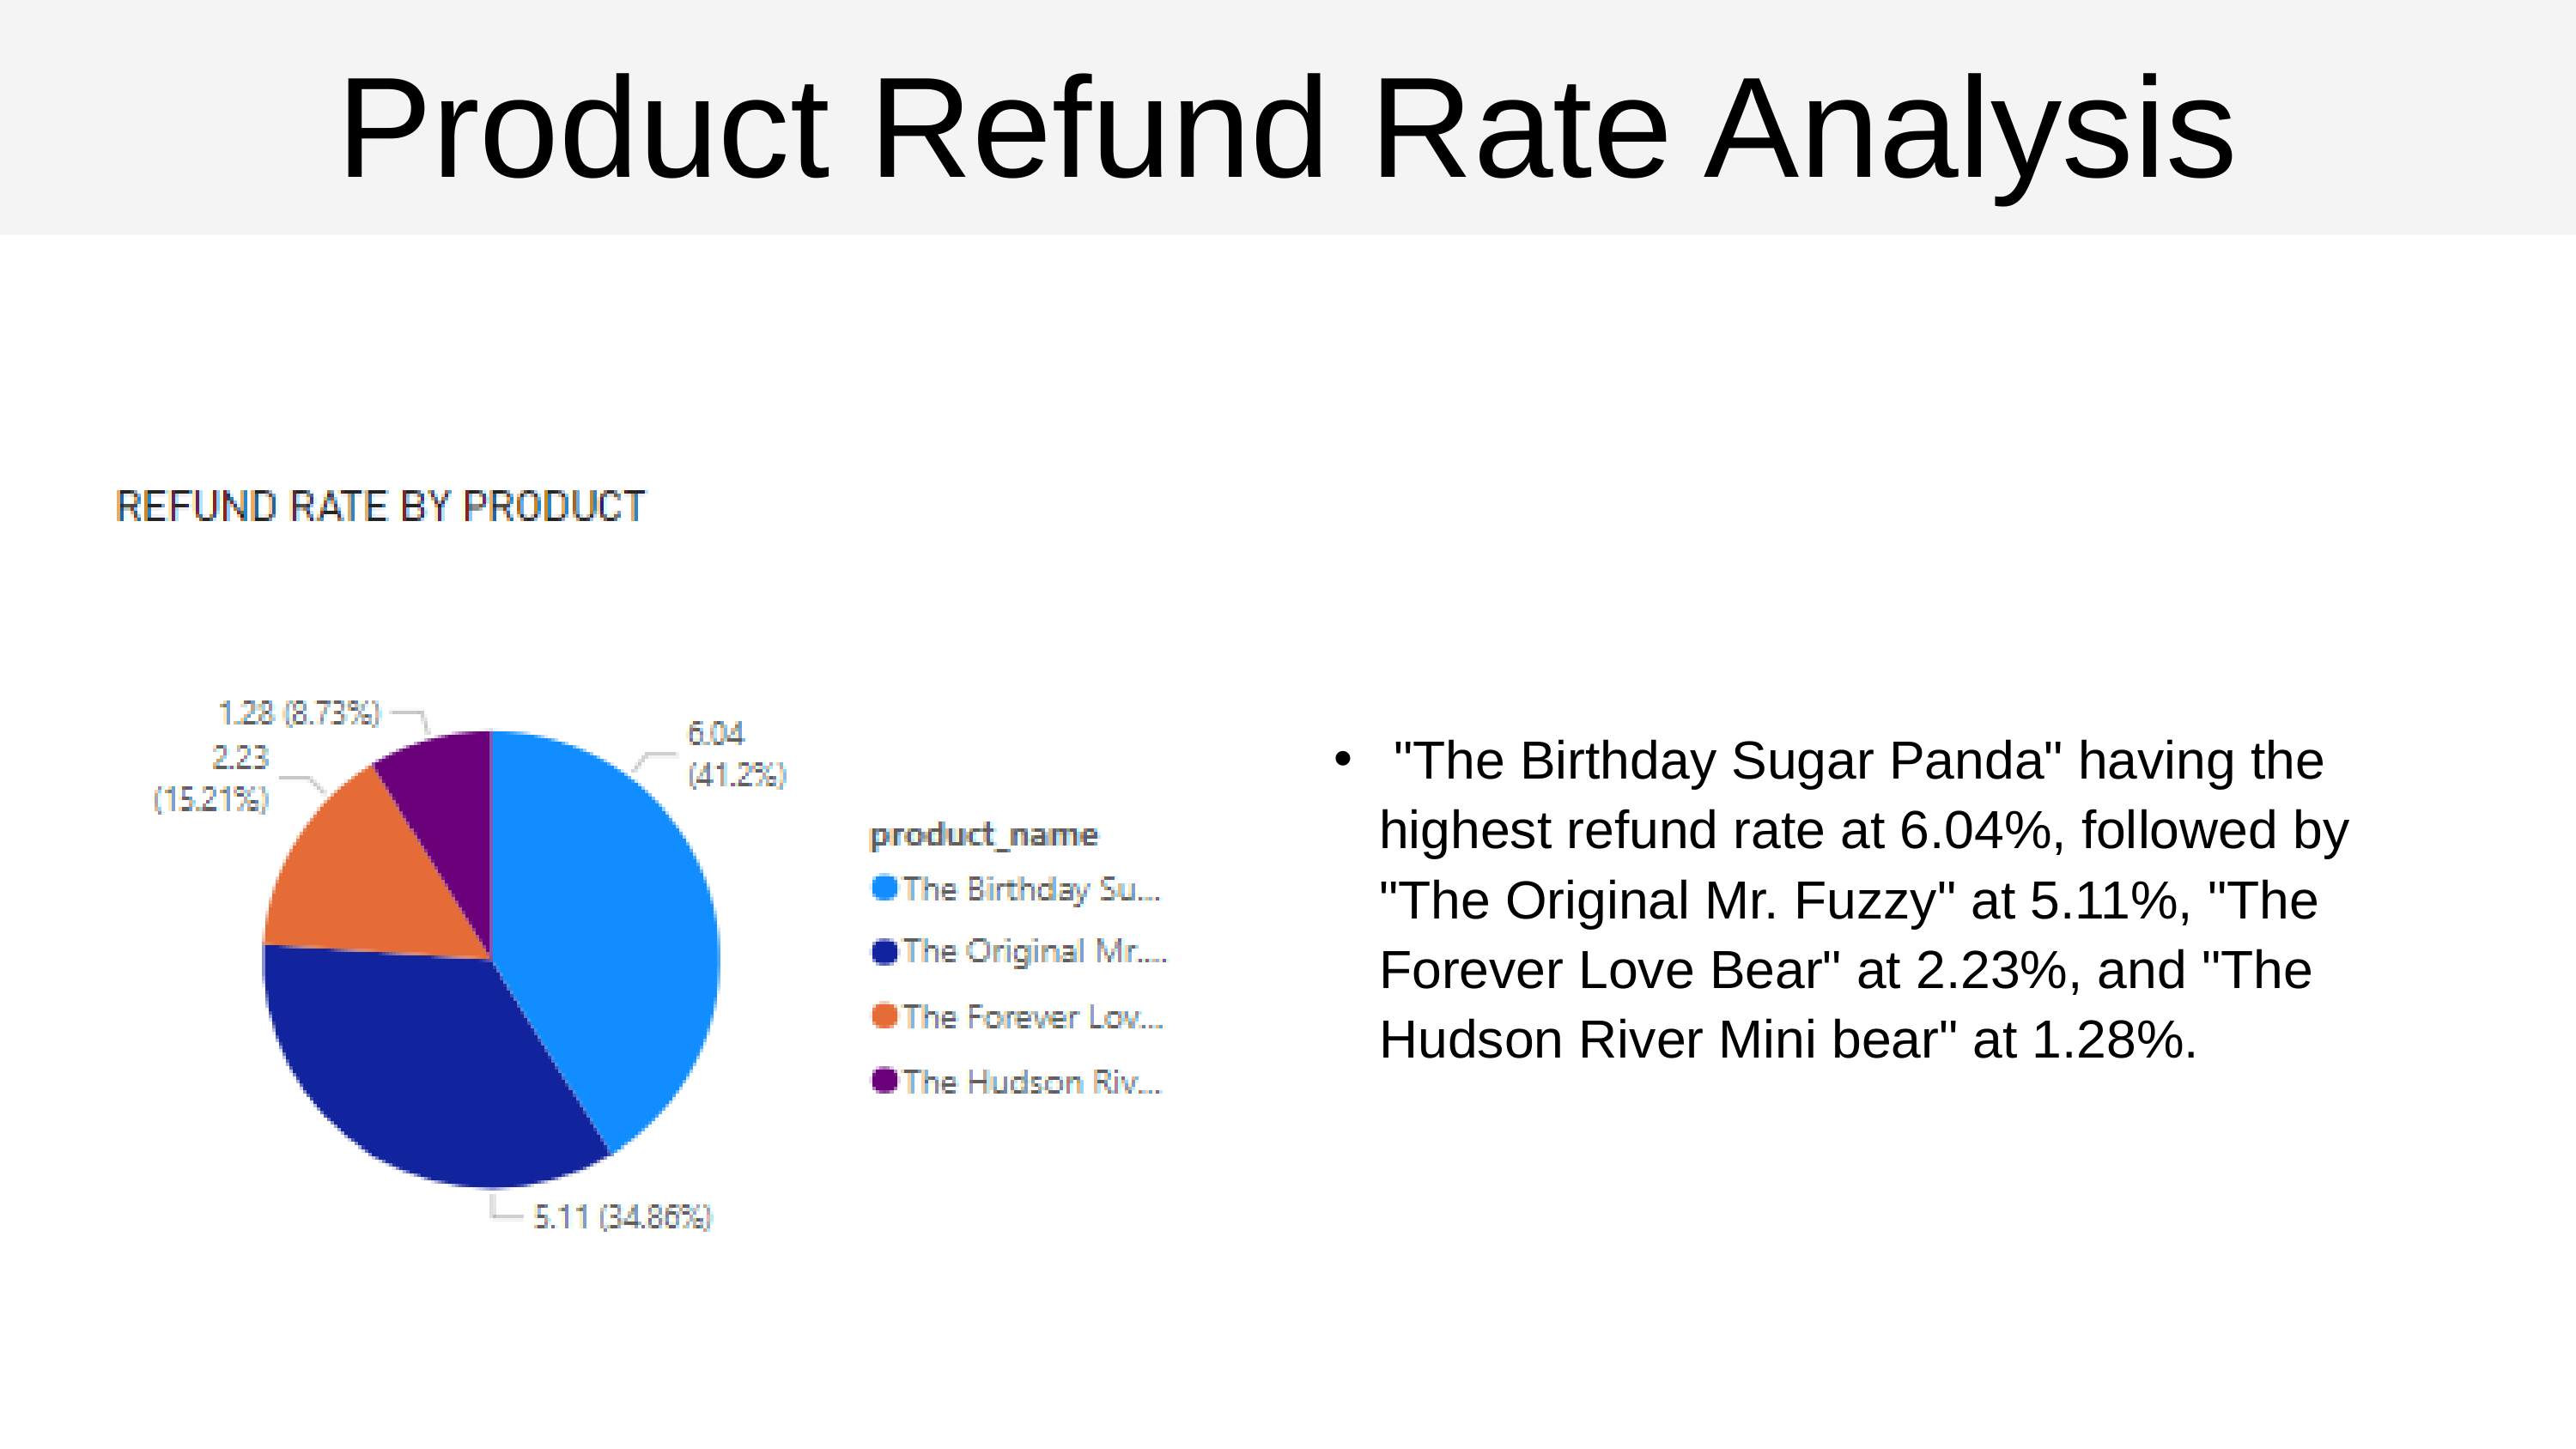

Product Refund Rate Analysis

 "The Birthday Sugar Panda" having the highest refund rate at 6.04%, followed by "The Original Mr. Fuzzy" at 5.11%, "The Forever Love Bear" at 2.23%, and "The Hudson River Mini bear" at 1.28%.